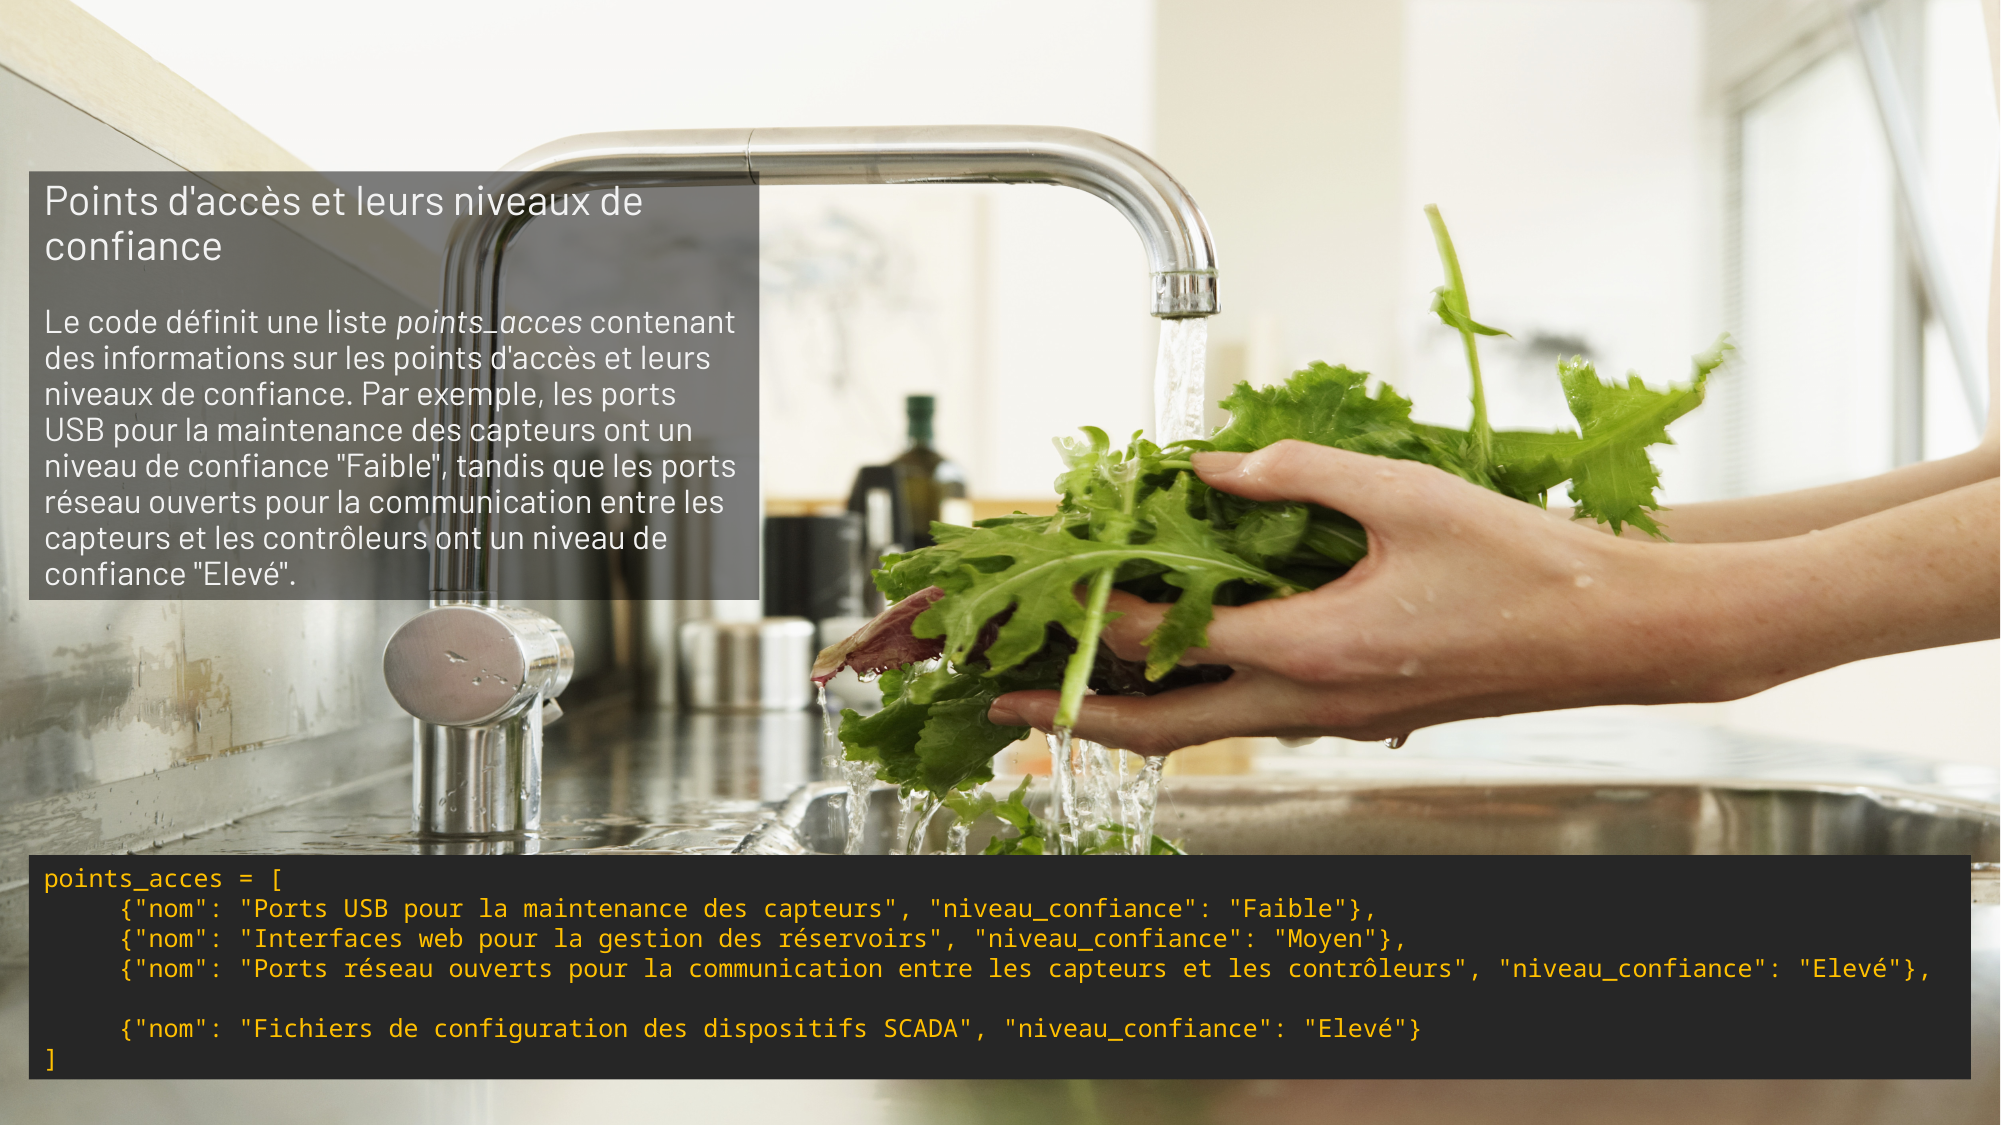

Points d'accès et leurs niveaux de confiance

Le code définit une liste points_acces contenant des informations sur les points d'accès et leurs niveaux de confiance. Par exemple, les ports USB pour la maintenance des capteurs ont un niveau de confiance "Faible", tandis que les ports réseau ouverts pour la communication entre les capteurs et les contrôleurs ont un niveau de confiance "Elevé".
points_acces = [
{"nom": "Ports USB pour la maintenance des capteurs", "niveau_confiance": "Faible"},
{"nom": "Interfaces web pour la gestion des réservoirs", "niveau_confiance": "Moyen"},
{"nom": "Ports réseau ouverts pour la communication entre les capteurs et les contrôleurs", "niveau_confiance": "Elevé"},
{"nom": "Fichiers de configuration des dispositifs SCADA", "niveau_confiance": "Elevé"}
]